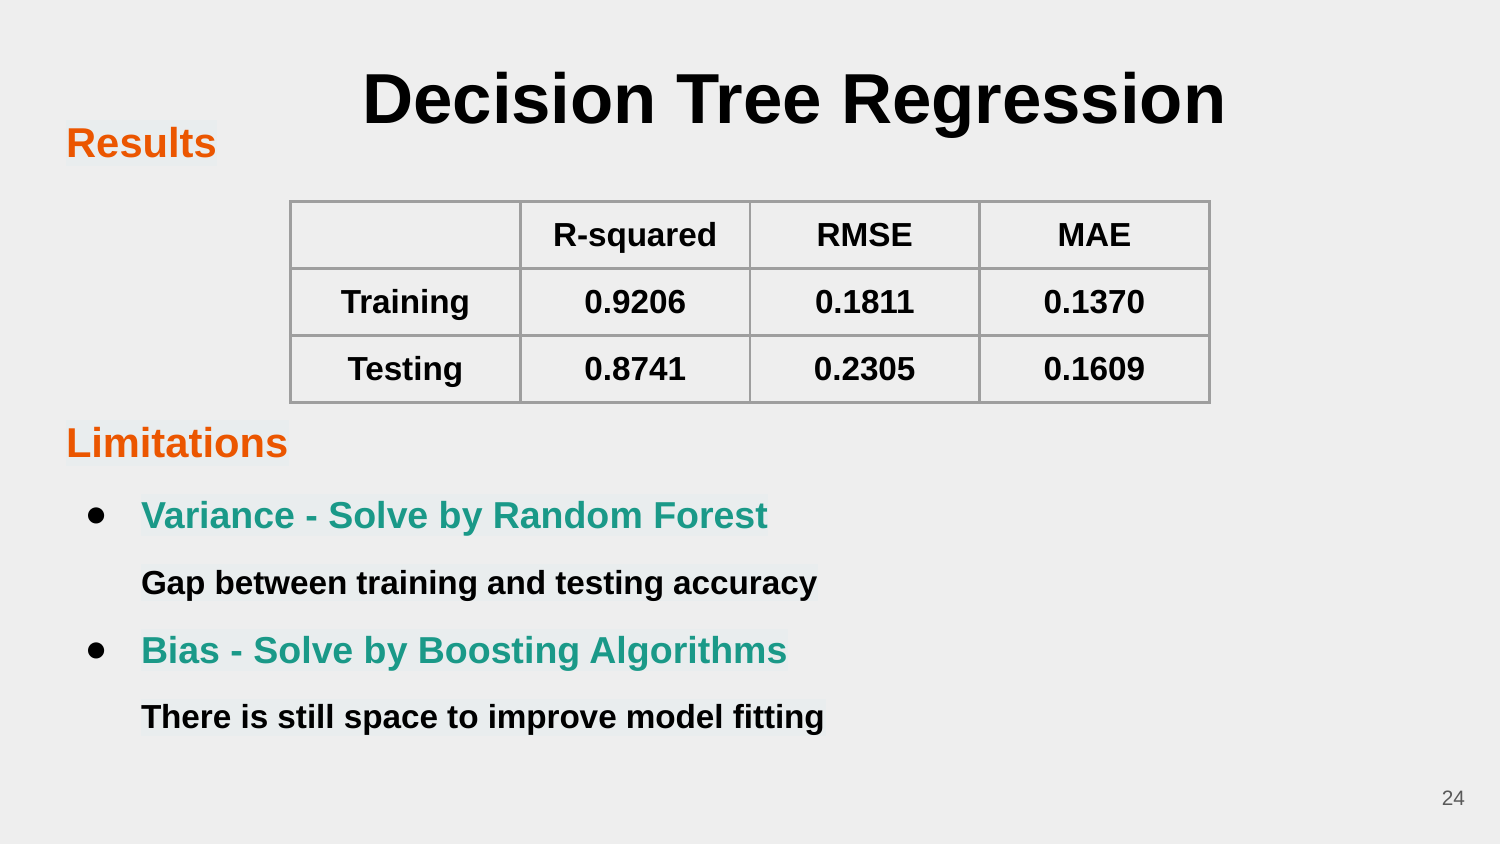

# Decision Tree Regression
Results

Limitations
Variance - Solve by Random Forest
Gap between training and testing accuracy
Bias - Solve by Boosting Algorithms
There is still space to improve model fitting

|  | R-squared | RMSE | MAE |
| --- | --- | --- | --- |
| Training | 0.9206 | 0.1811 | 0.1370 |
| Testing | 0.8741 | 0.2305 | 0.1609 |
24